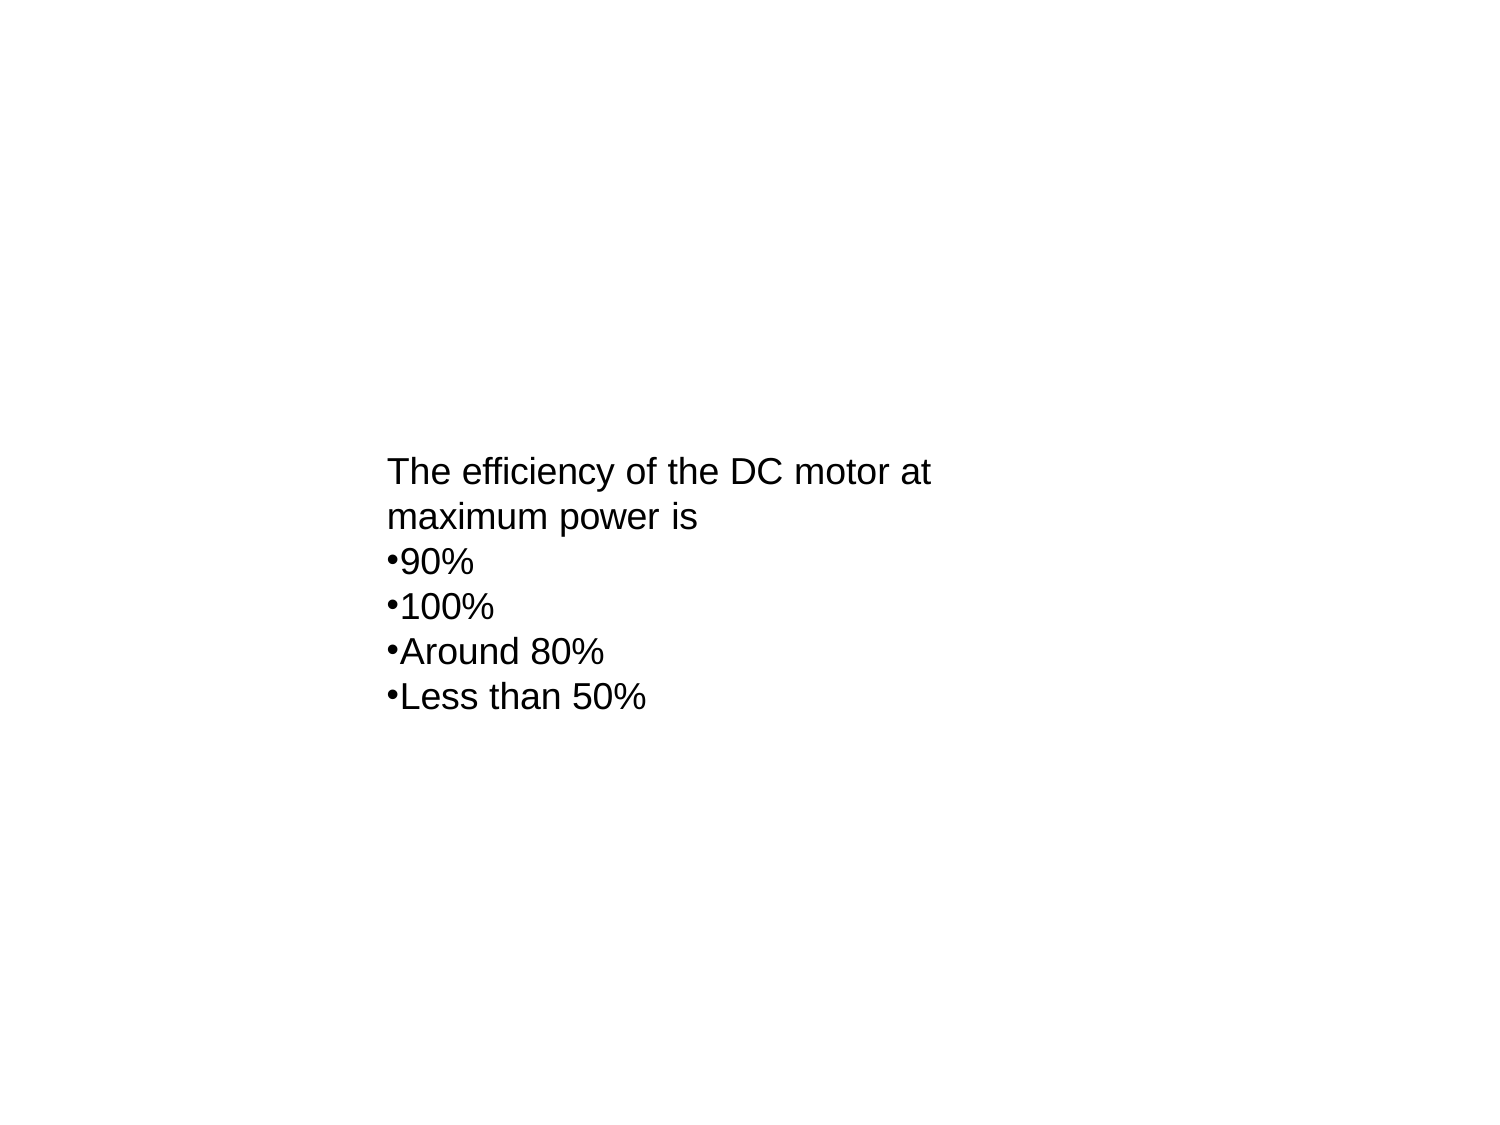

The efficiency of the DC motor at maximum power is
90%
100%
Around 80%
Less than 50%